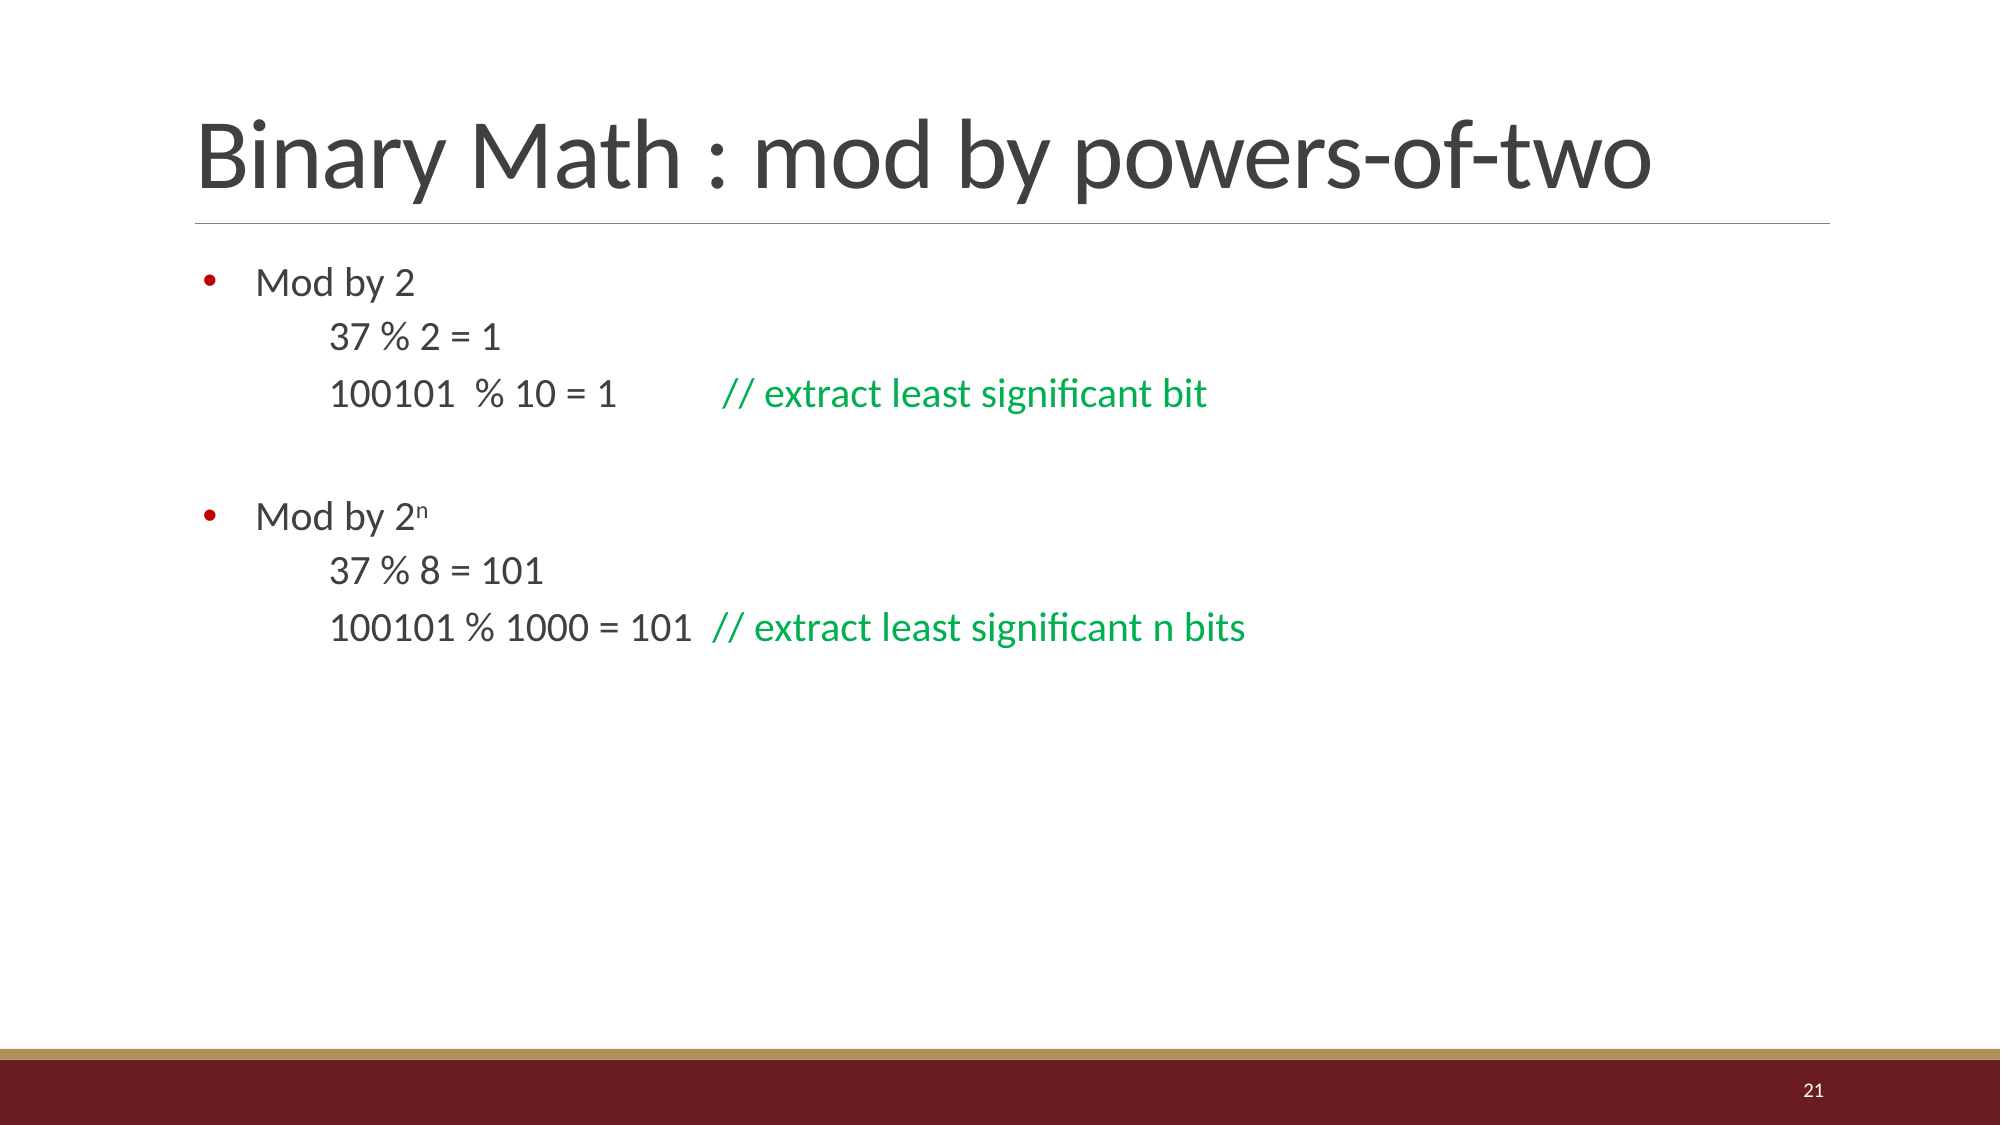

# Binary Math : mod by powers-of-two
Mod by 2
37 % 2 = 1
100101  % 10 = 1           // extract least significant bit

Mod by 2n
37 % 8 = 101
100101 % 1000 = 101  // extract least significant n bits

21